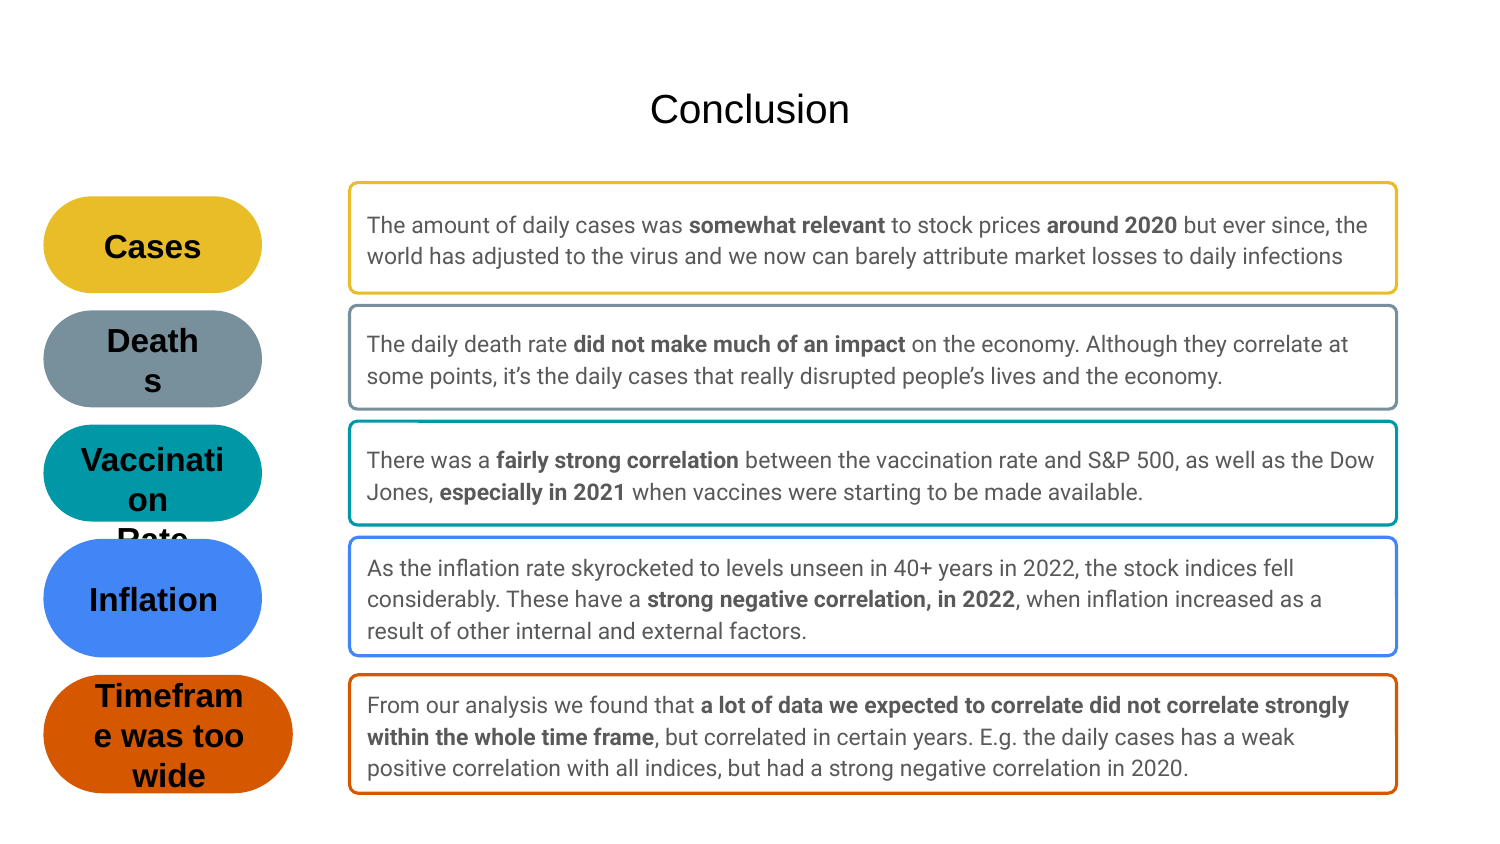

# Conclusion

The amount of daily cases was somewhat relevant to stock prices around 2020 but ever since, the world has adjusted to the virus and we now can barely attribute market losses to daily infections

Cases
The daily death rate did not make much of an impact on the economy. Although they correlate at some points, it’s the daily cases that really disrupted people’s lives and the economy.

Deaths
There was a fairly strong correlation between the vaccination rate and S&P 500, as well as the Dow Jones, especially in 2021 when vaccines were starting to be made available.
Vaccination
Rate

As the inflation rate skyrocketed to levels unseen in 40+ years in 2022, the stock indices fell considerably. These have a strong negative correlation, in 2022, when inflation increased as a result of other internal and external factors.

Inflation

Timeframe was too wide
From our analysis we found that a lot of data we expected to correlate did not correlate strongly within the whole time frame, but correlated in certain years. E.g. the daily cases has a weak positive correlation with all indices, but had a strong negative correlation in 2020.